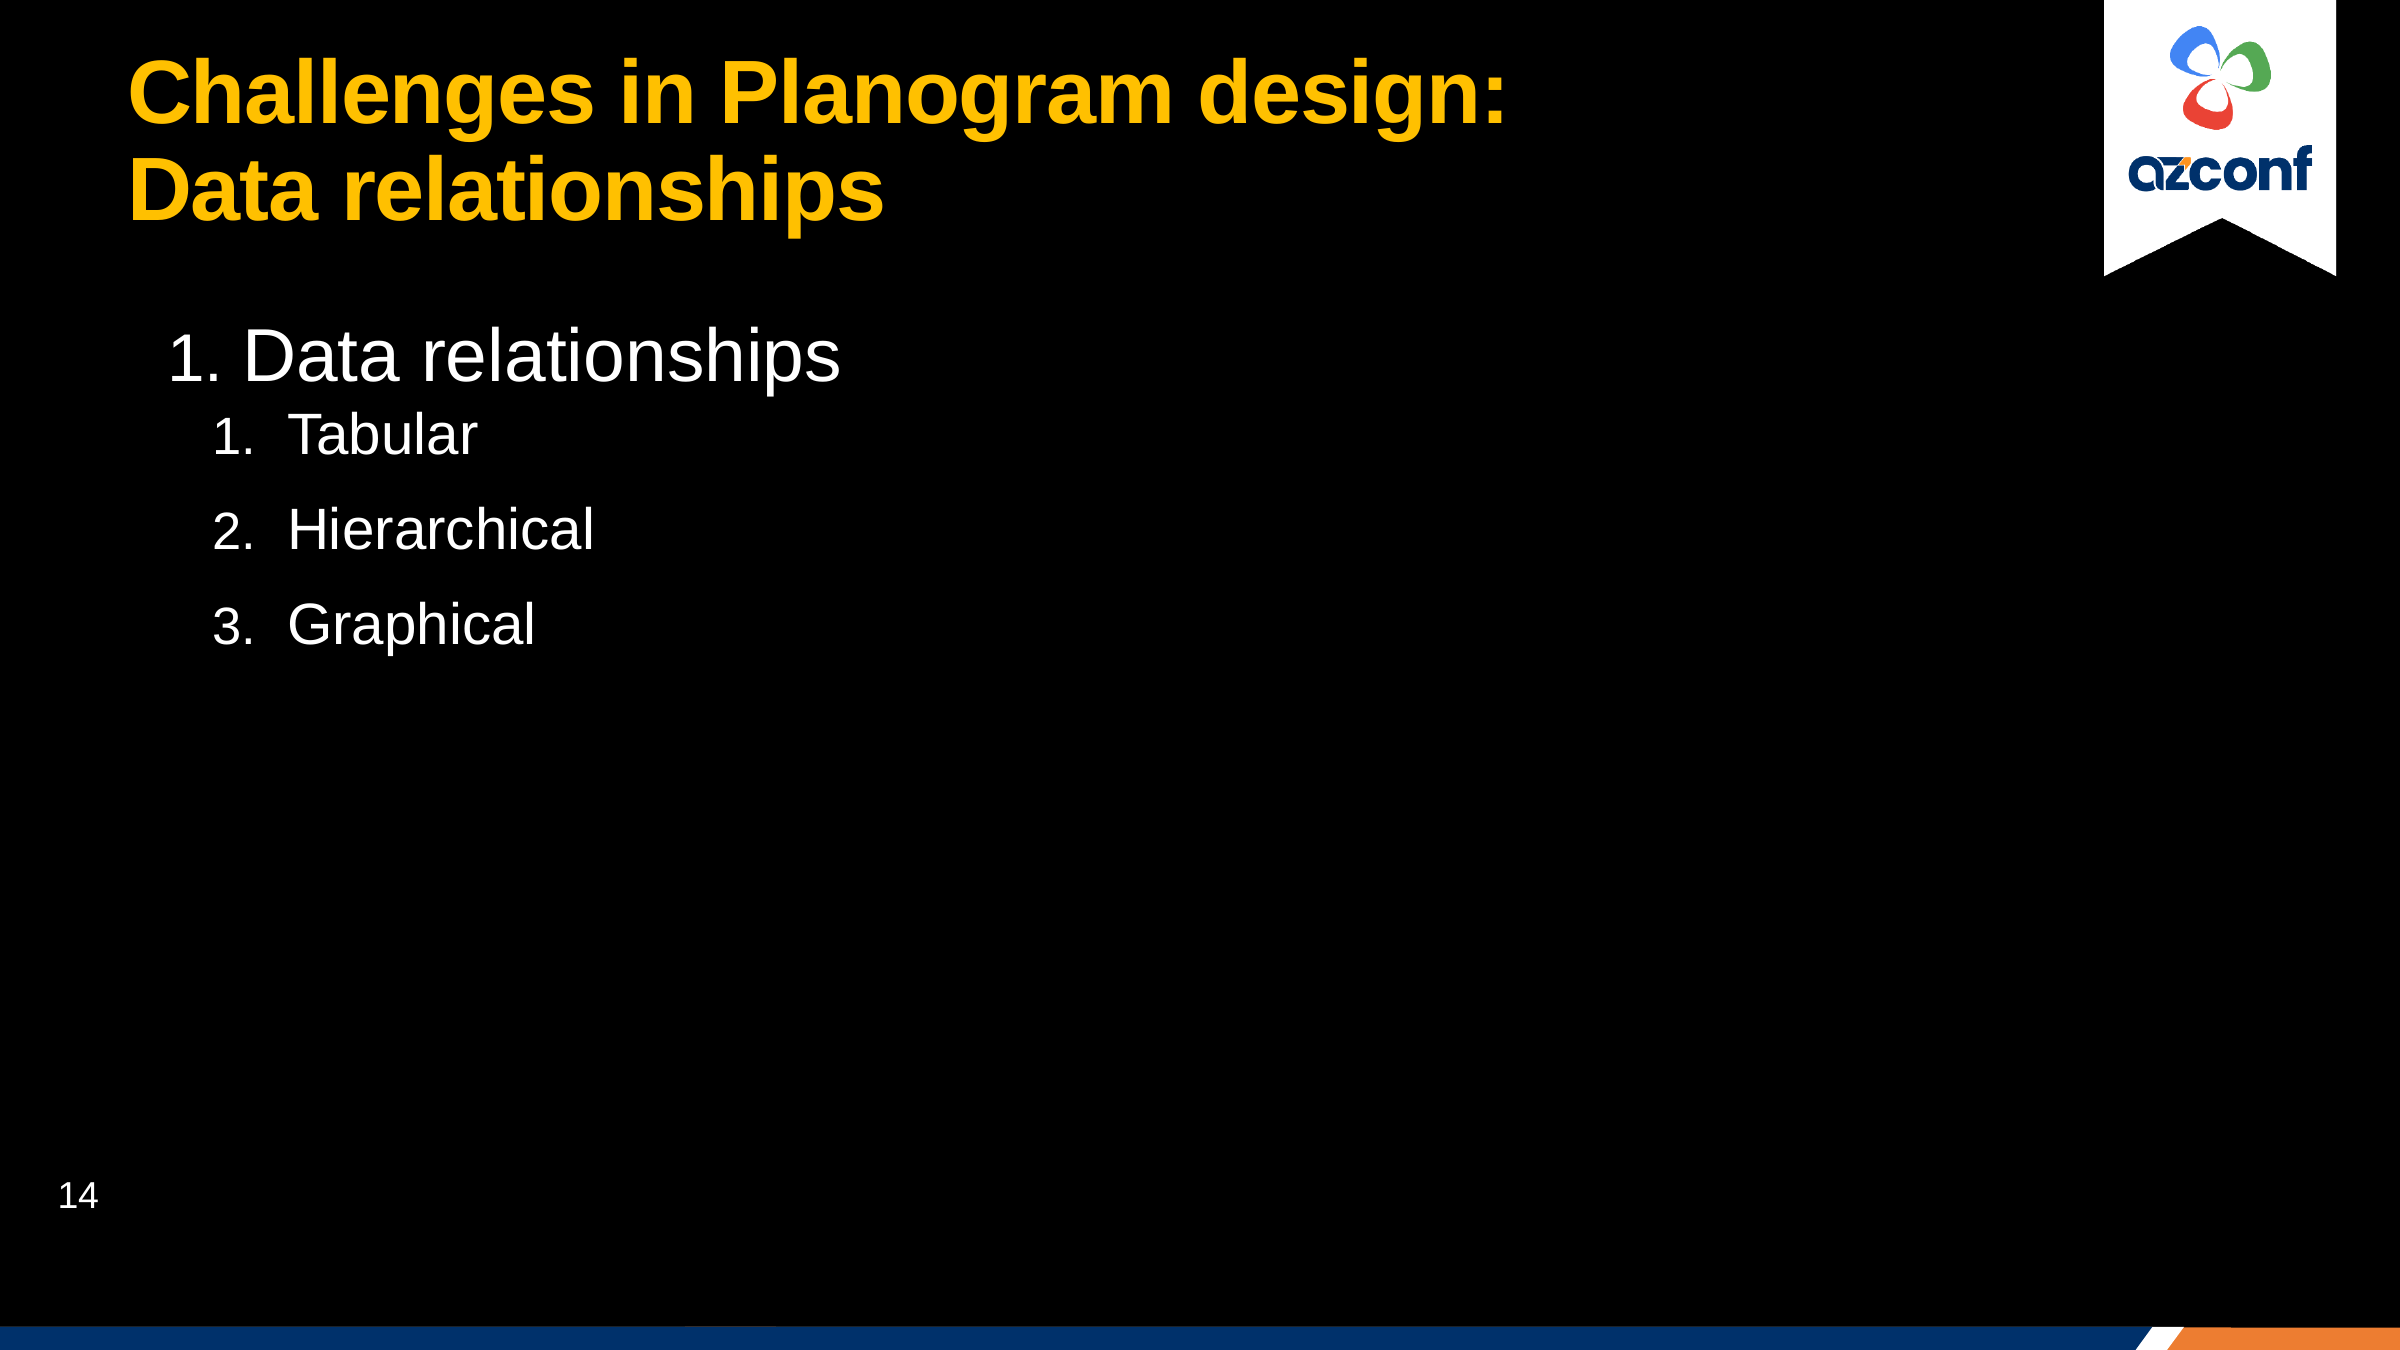

# Challenges in Planogram design: Data relationships
Data relationships
Tabular
Hierarchical
Graphical